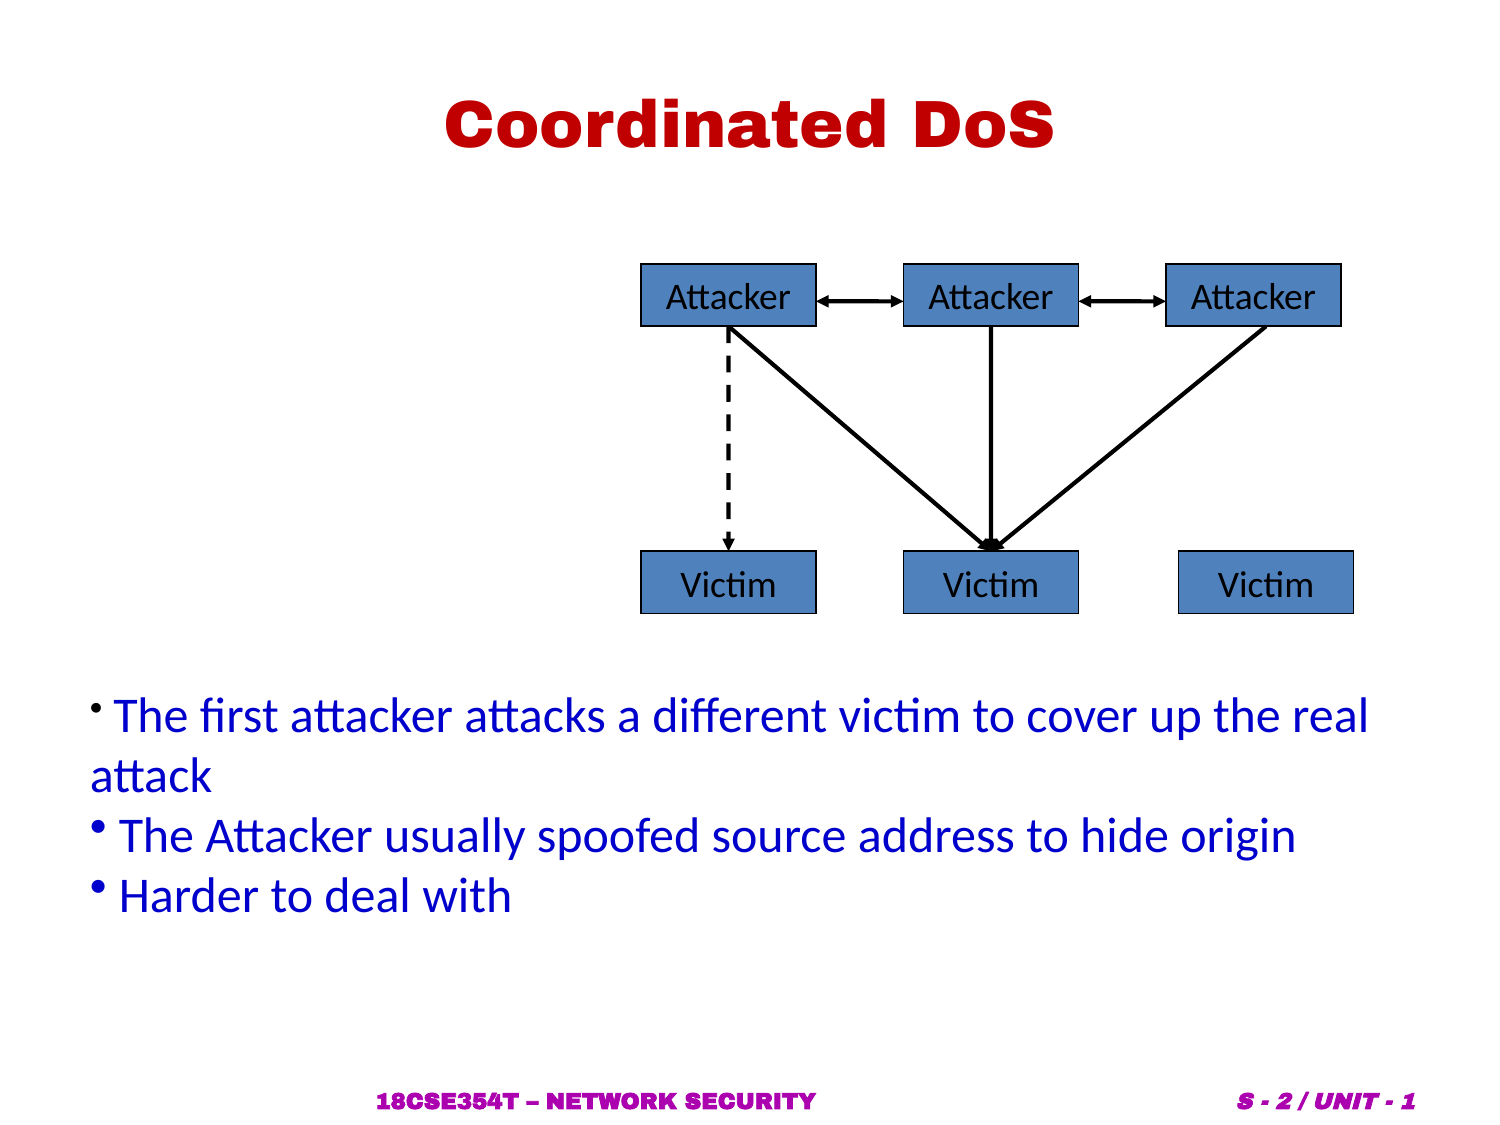

# Coordinated DoS
Attacker
Attacker
Attacker

Victim
Victim
Victim
 The first attacker attacks a different victim to cover up the real attack
 The Attacker usually spoofed source address to hide origin
 Harder to deal with
                                18CSE354T – NETWORK SECURITY                                                      S - 2 / UNIT - 1